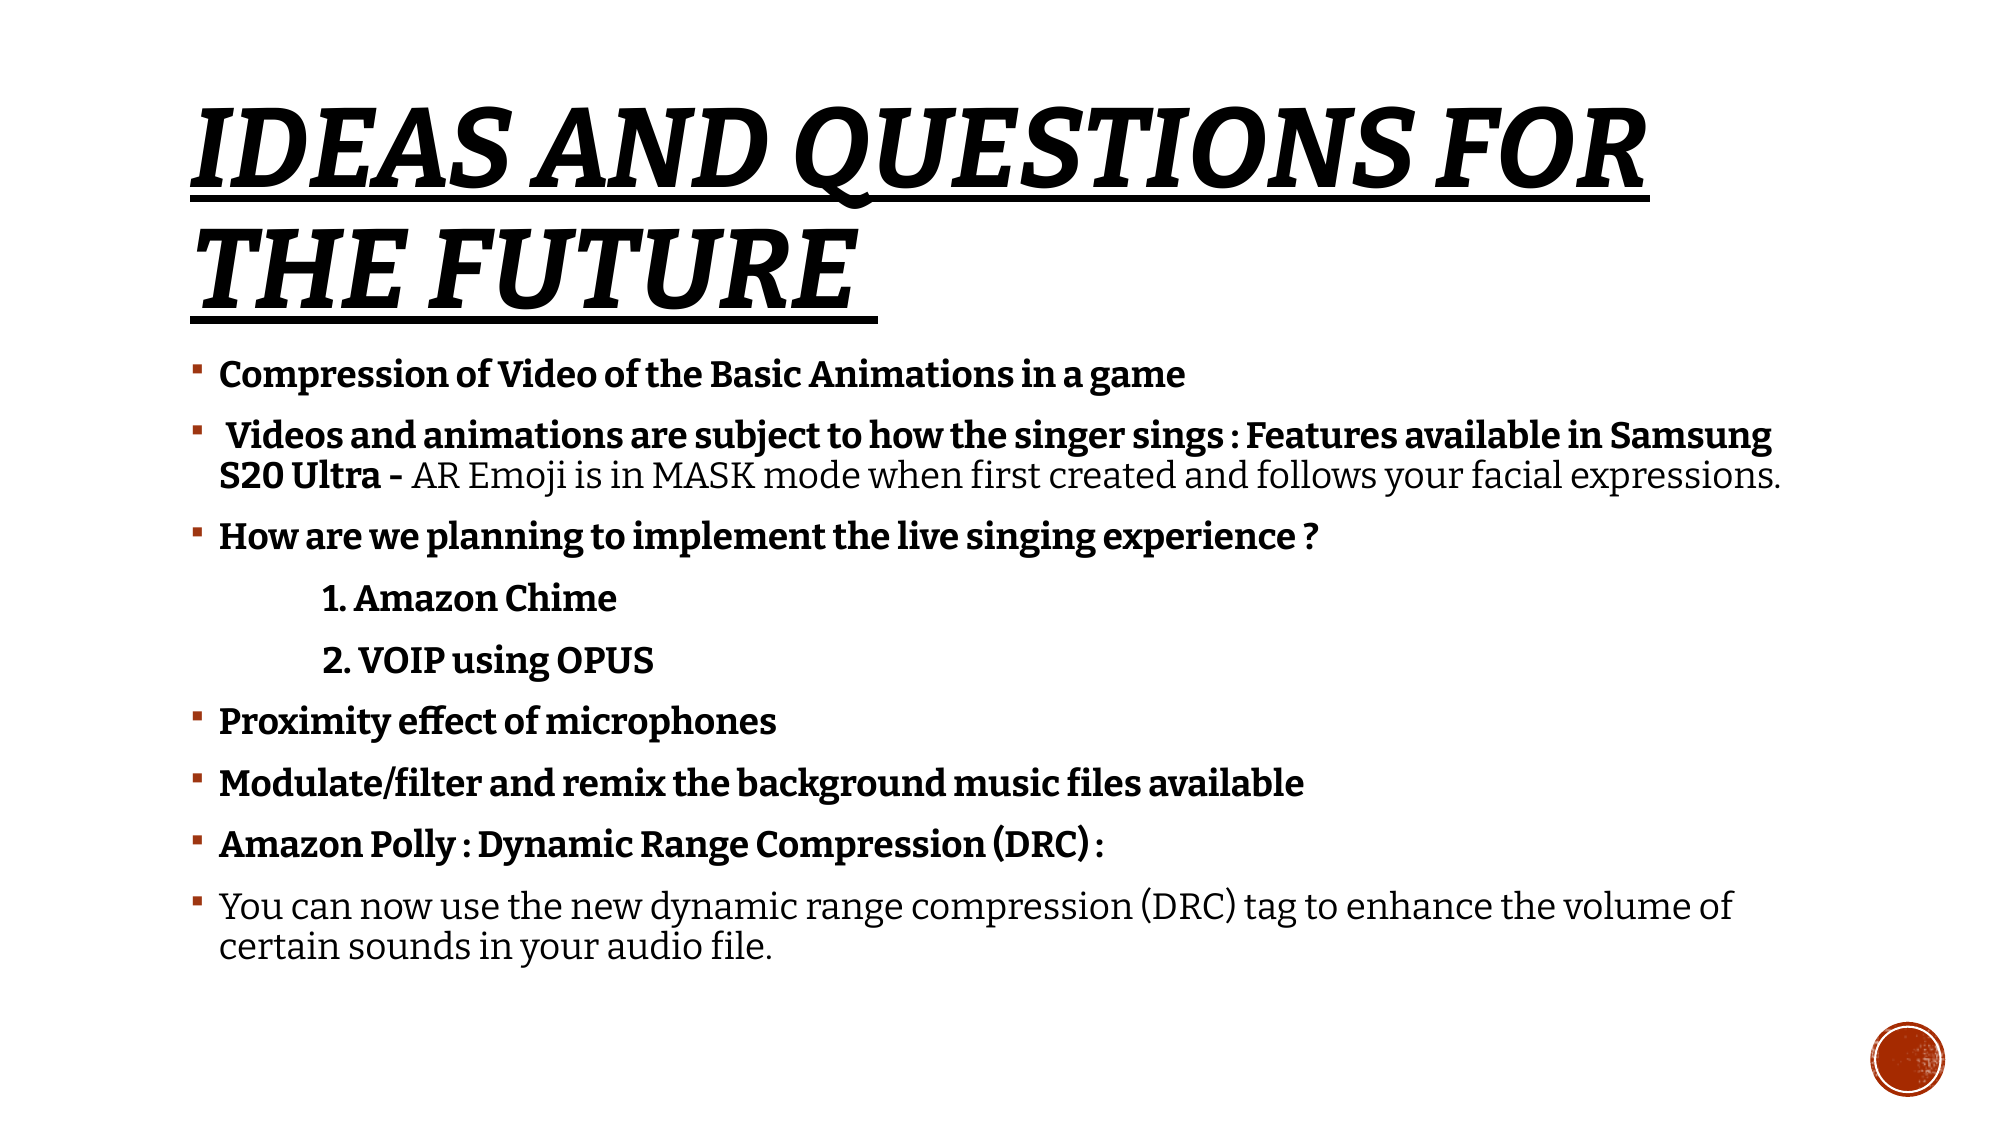

# Ideas and Questions for the Future
Compression of Video of the Basic Animations in a game
 Videos and animations are subject to how the singer sings : Features available in Samsung S20 Ultra - AR Emoji is in MASK mode when first created and follows your facial expressions.
How are we planning to implement the live singing experience ?
	1. Amazon Chime
	2. VOIP using OPUS
Proximity effect of microphones
Modulate/filter and remix the background music files available
Amazon Polly : Dynamic Range Compression (DRC) :
You can now use the new dynamic range compression (DRC) tag to enhance the volume of certain sounds in your audio file.